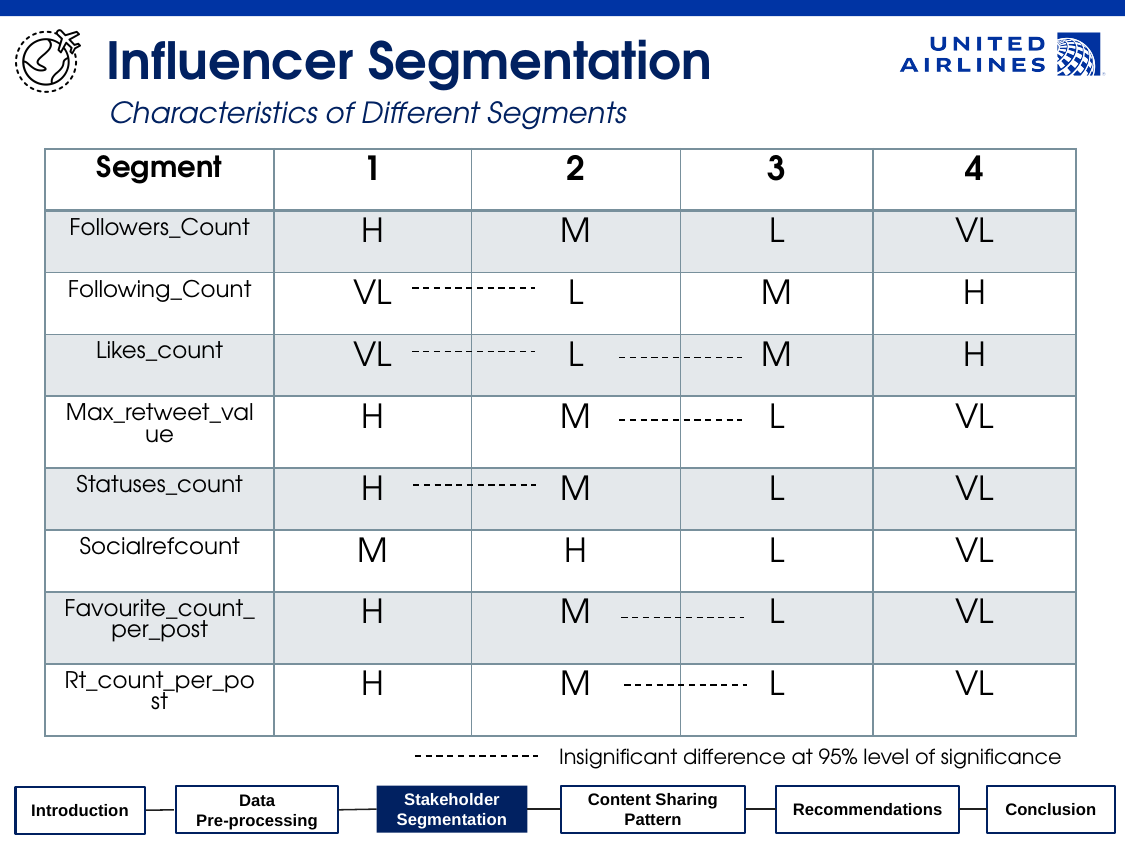

Influencer Segmentation
Characteristics of Different Segments
| Segment | 1 | 2 | 3 | 4 |
| --- | --- | --- | --- | --- |
| Followers\_Count | H | M | L | VL |
| Following\_Count | VL | L | M | H |
| Likes\_count | VL | L | M | H |
| Max\_retweet\_value | H | M | L | VL |
| Statuses\_count | H | M | L | VL |
| Socialrefcount | M | H | L | VL |
| Favourite\_count\_per\_post | H | M | L | VL |
| Rt\_count\_per\_post | H | M | L | VL |
Insignificant difference at 95% level of significance